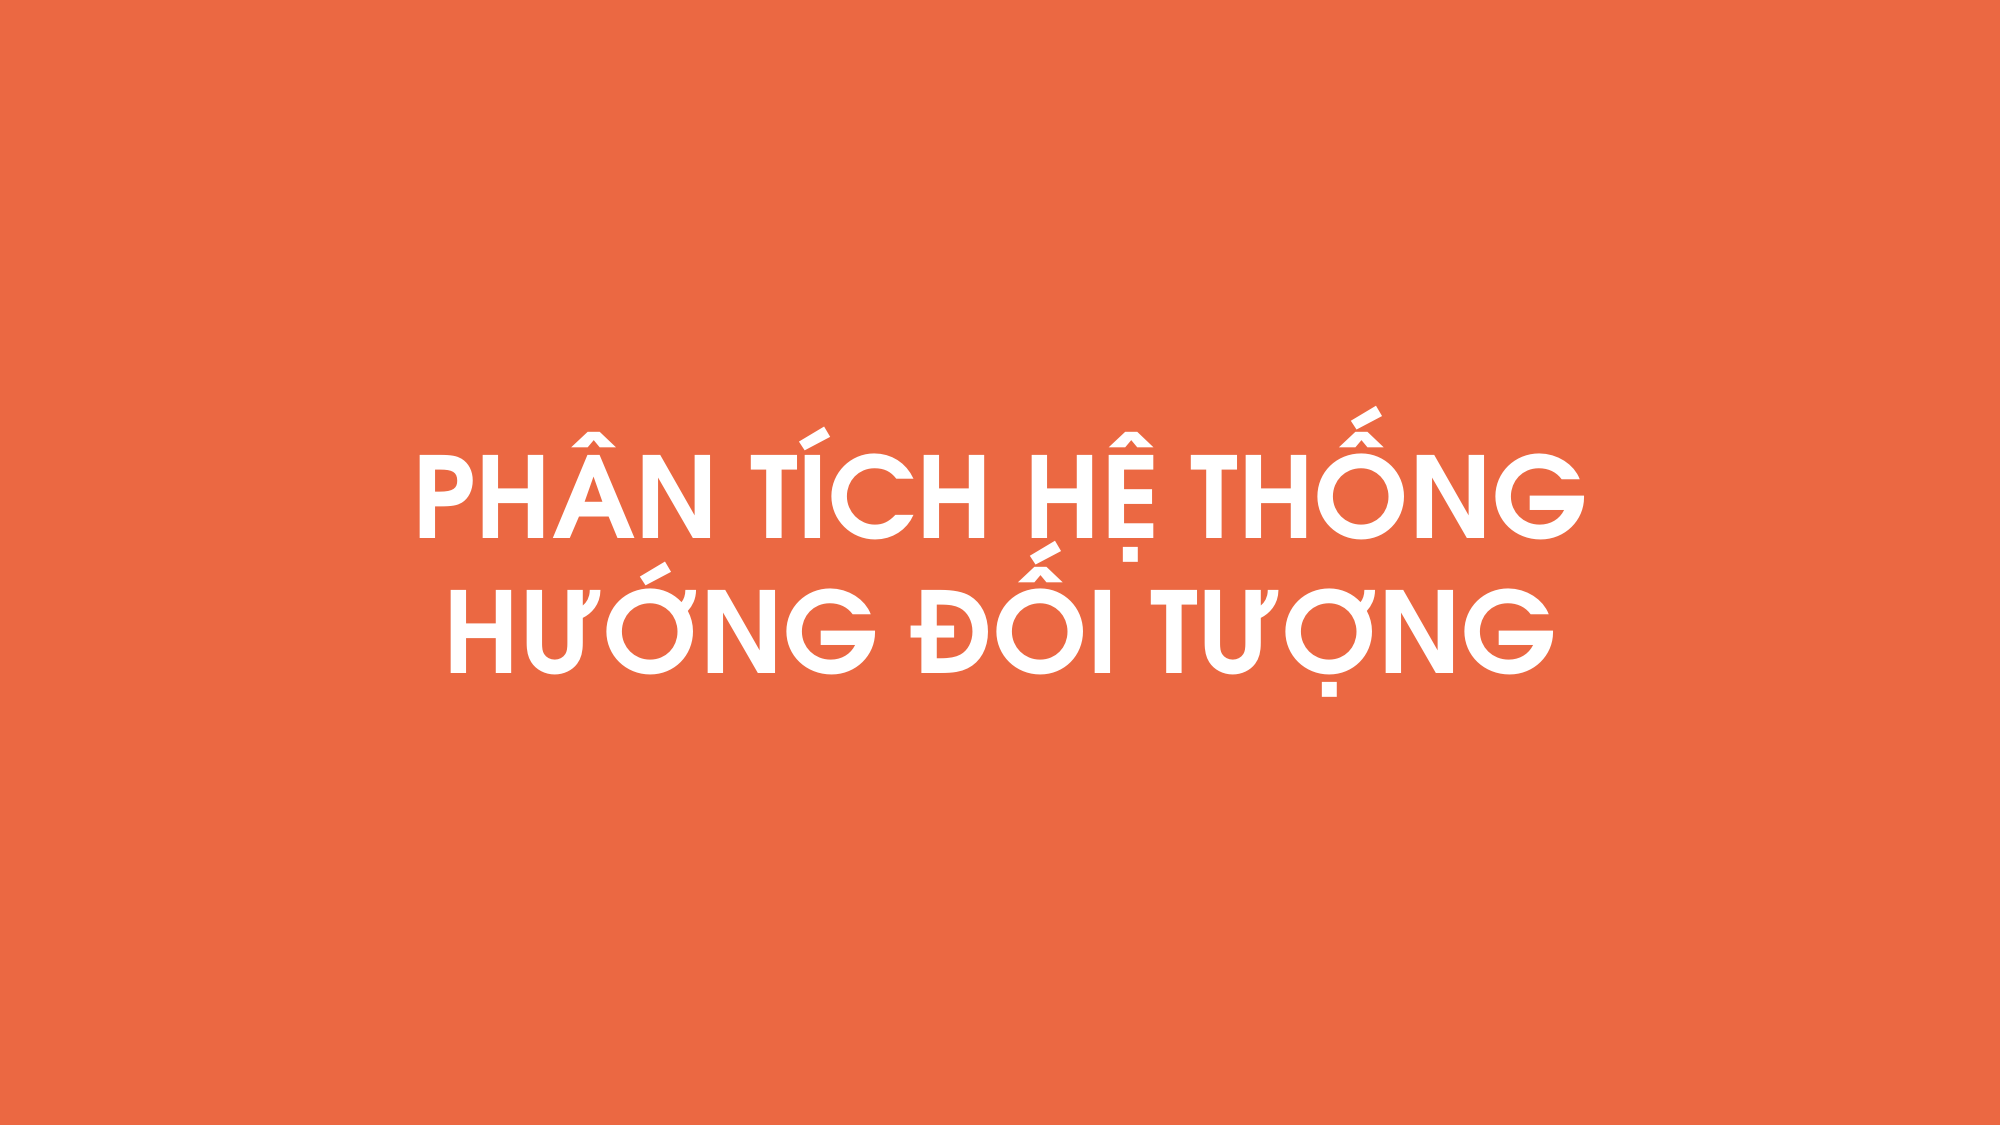

PHÂN TÍCH HỆ THỐNG HƯỚNG ĐỐI TƯỢNG